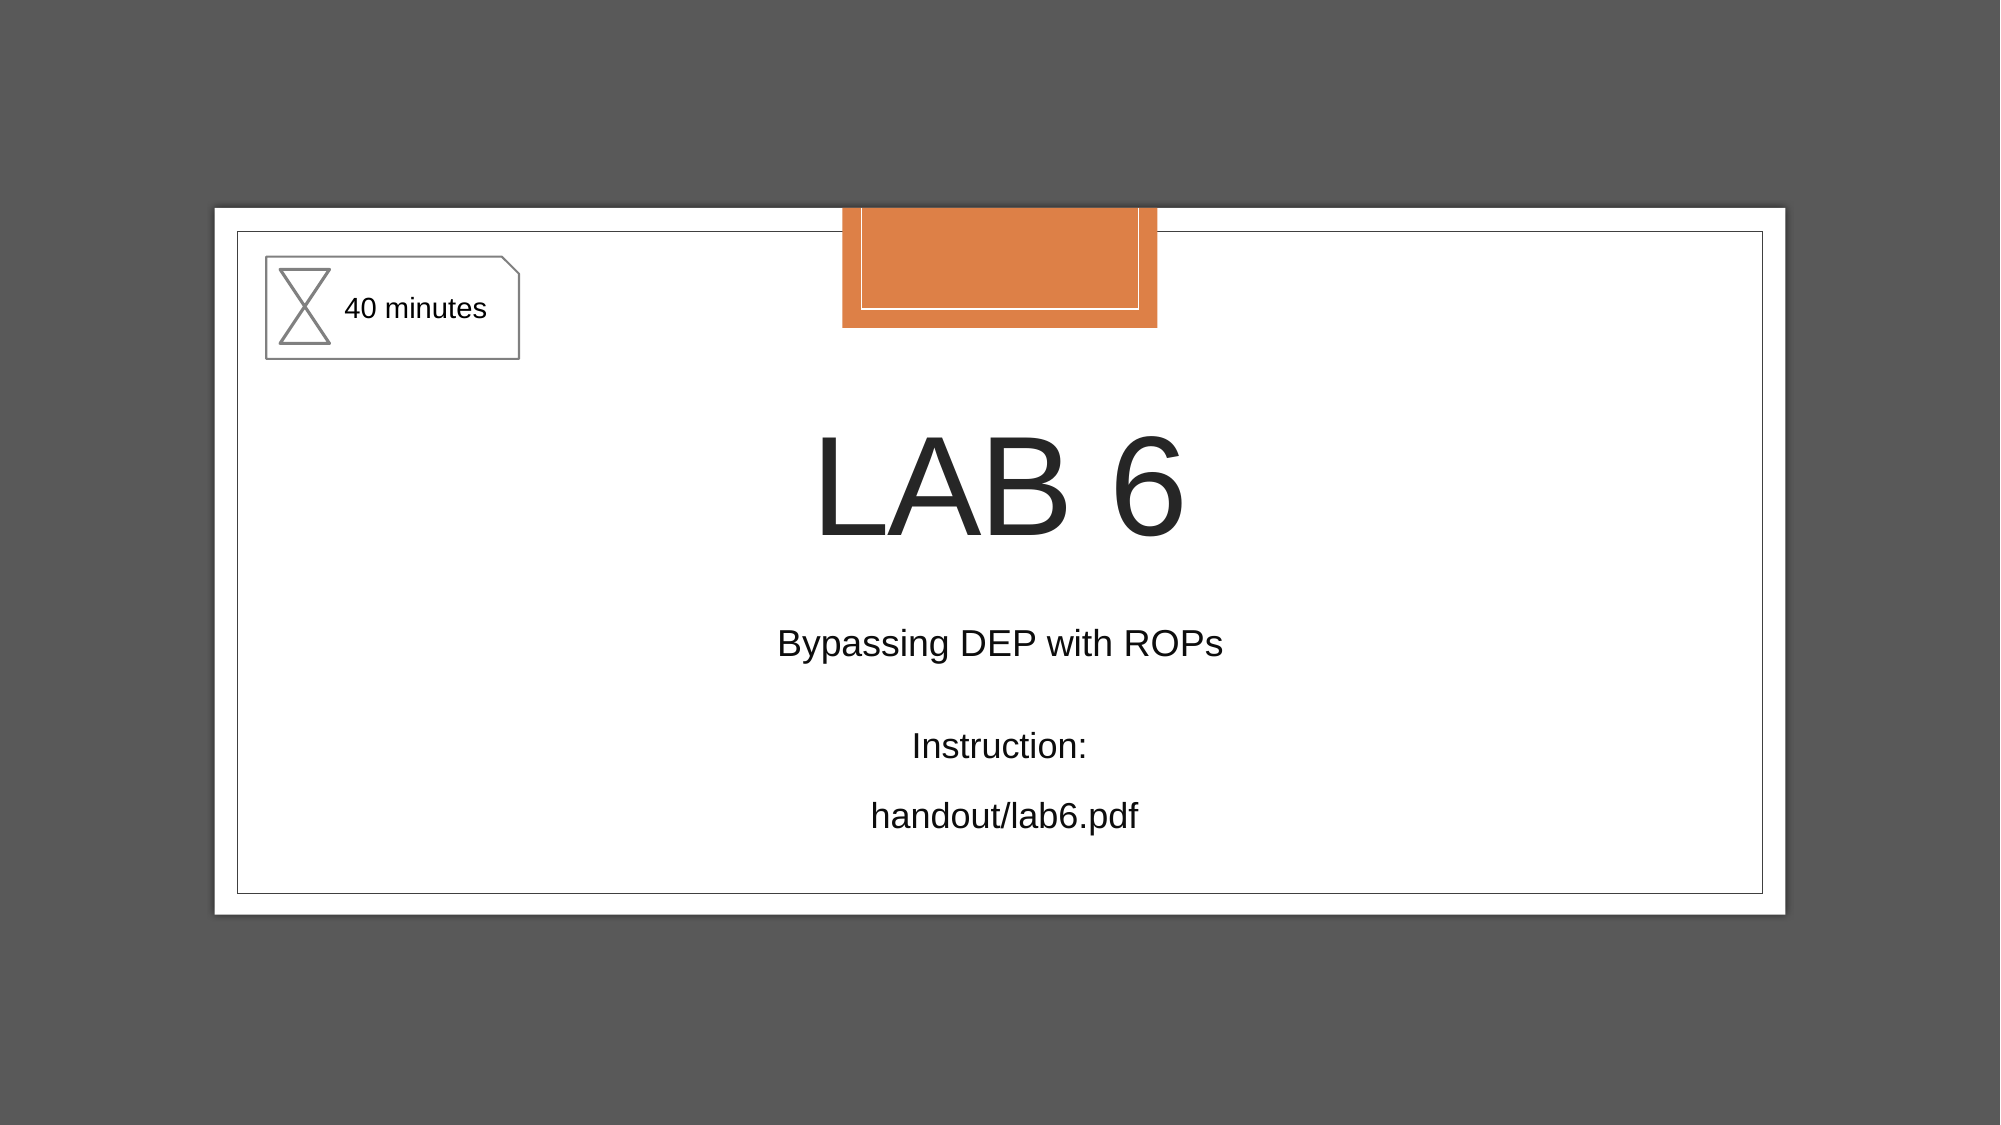

40 minutes
# LAB 6
Bypassing DEP with ROPs
Instruction:
 handout/lab6.pdf